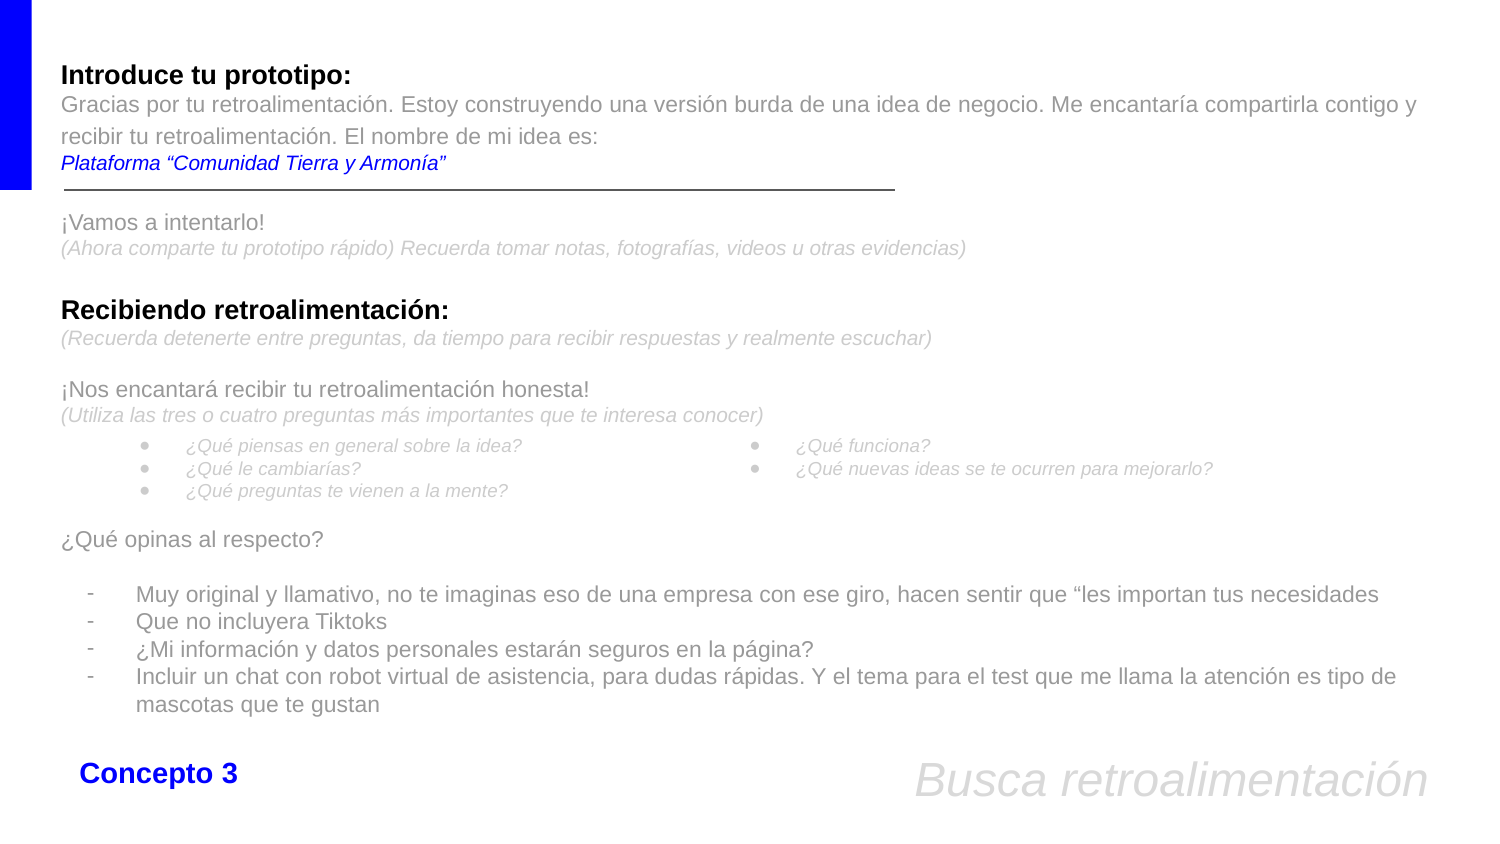

Introduce tu prototipo:
Gracias por tu retroalimentación. Estoy construyendo una versión burda de una idea de negocio. Me encantaría compartirla contigo y recibir tu retroalimentación. El nombre de mi idea es:
Plataforma “Comunidad Tierra y Armonía”

¡Vamos a intentarlo!
(Ahora comparte tu prototipo rápido) Recuerda tomar notas, fotografías, videos u otras evidencias)

Recibiendo retroalimentación:
(Recuerda detenerte entre preguntas, da tiempo para recibir respuestas y realmente escuchar)

¡Nos encantará recibir tu retroalimentación honesta!
(Utiliza las tres o cuatro preguntas más importantes que te interesa conocer)

¿Qué opinas al respecto?

Muy original y llamativo, no te imaginas eso de una empresa con ese giro, hacen sentir que “les importan tus necesidades
Que no incluyera Tiktoks
¿Mi información y datos personales estarán seguros en la página?
Incluir un chat con robot virtual de asistencia, para dudas rápidas. Y el tema para el test que me llama la atención es tipo de mascotas que te gustan
¿Qué piensas en general sobre la idea?
¿Qué le cambiarías?
¿Qué preguntas te vienen a la mente?
¿Qué funciona?
¿Qué nuevas ideas se te ocurren para mejorarlo?
Busca retroalimentación
Concepto 3